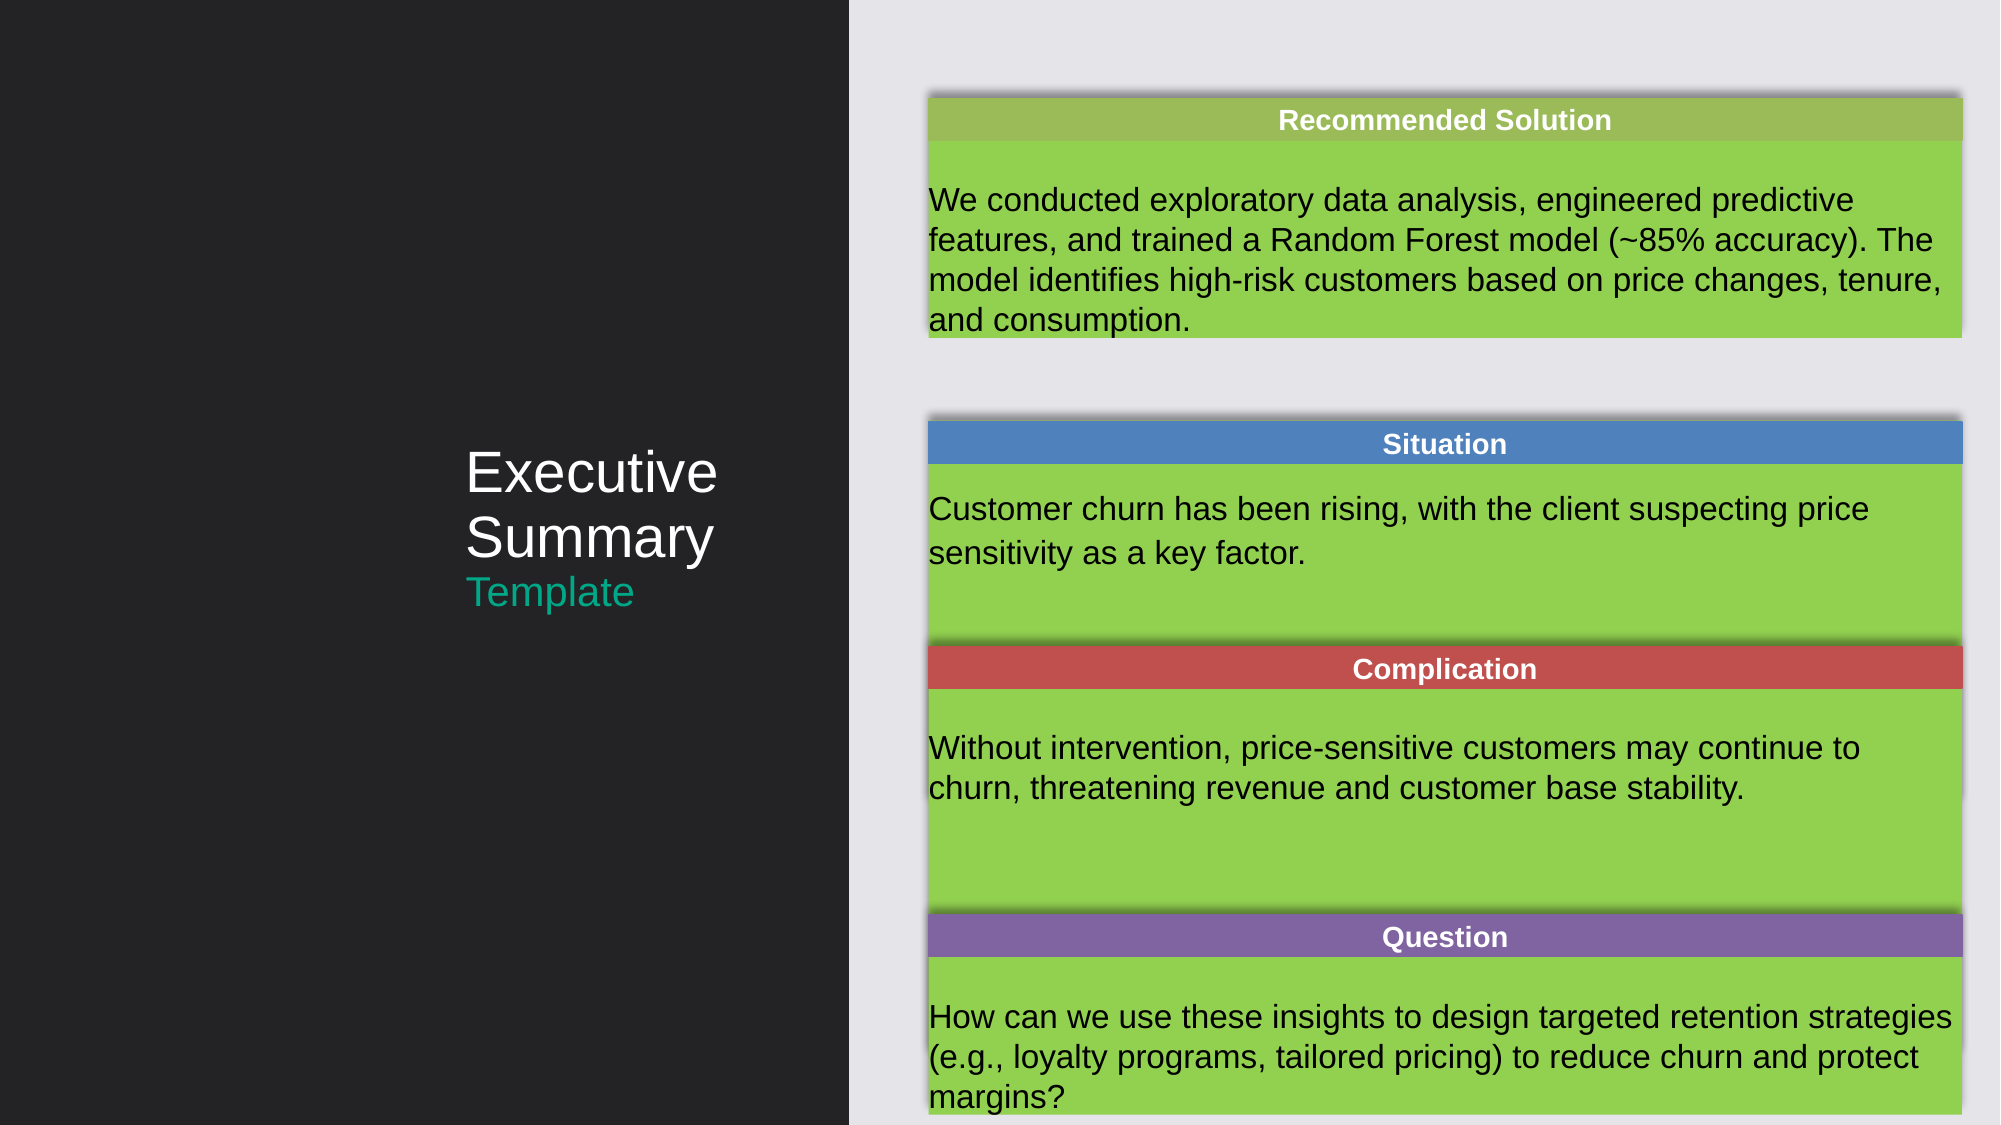

Recommended Solution
Recommended Solution

We conducted exploratory data analysis, engineered predictive features, and trained a Random Forest model (~85% accuracy). The model identifies high-risk customers based on price changes, tenure, and consumption.
# Executive Summary
Situation
Customer churn has been rising, with the client suspecting price sensitivity as a key factor.
Situation
Complication

Without intervention, price-sensitive customers may continue to churn, threatening revenue and customer base stability.
Complication
Question
Question

How can we use these insights to design targeted retention strategies (e.g., loyalty programs, tailored pricing) to reduce churn and protect margins?